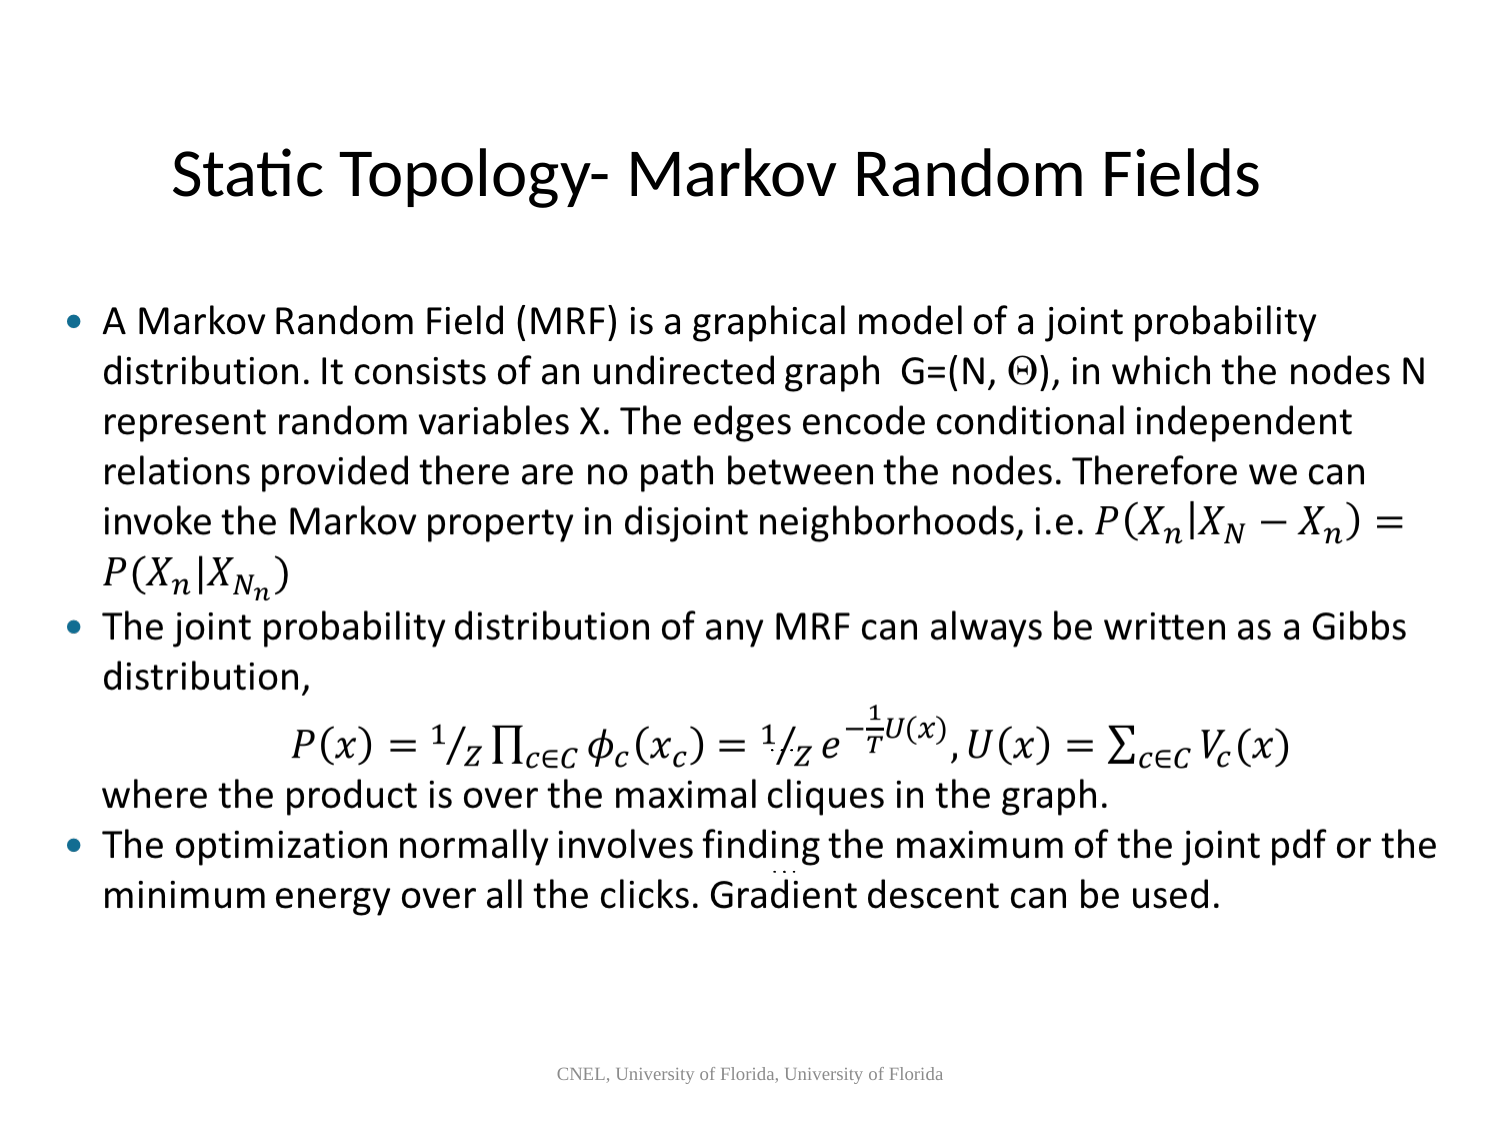

# Static Topology- Markov Random Fields

CNEL, University of Florida, University of Florida